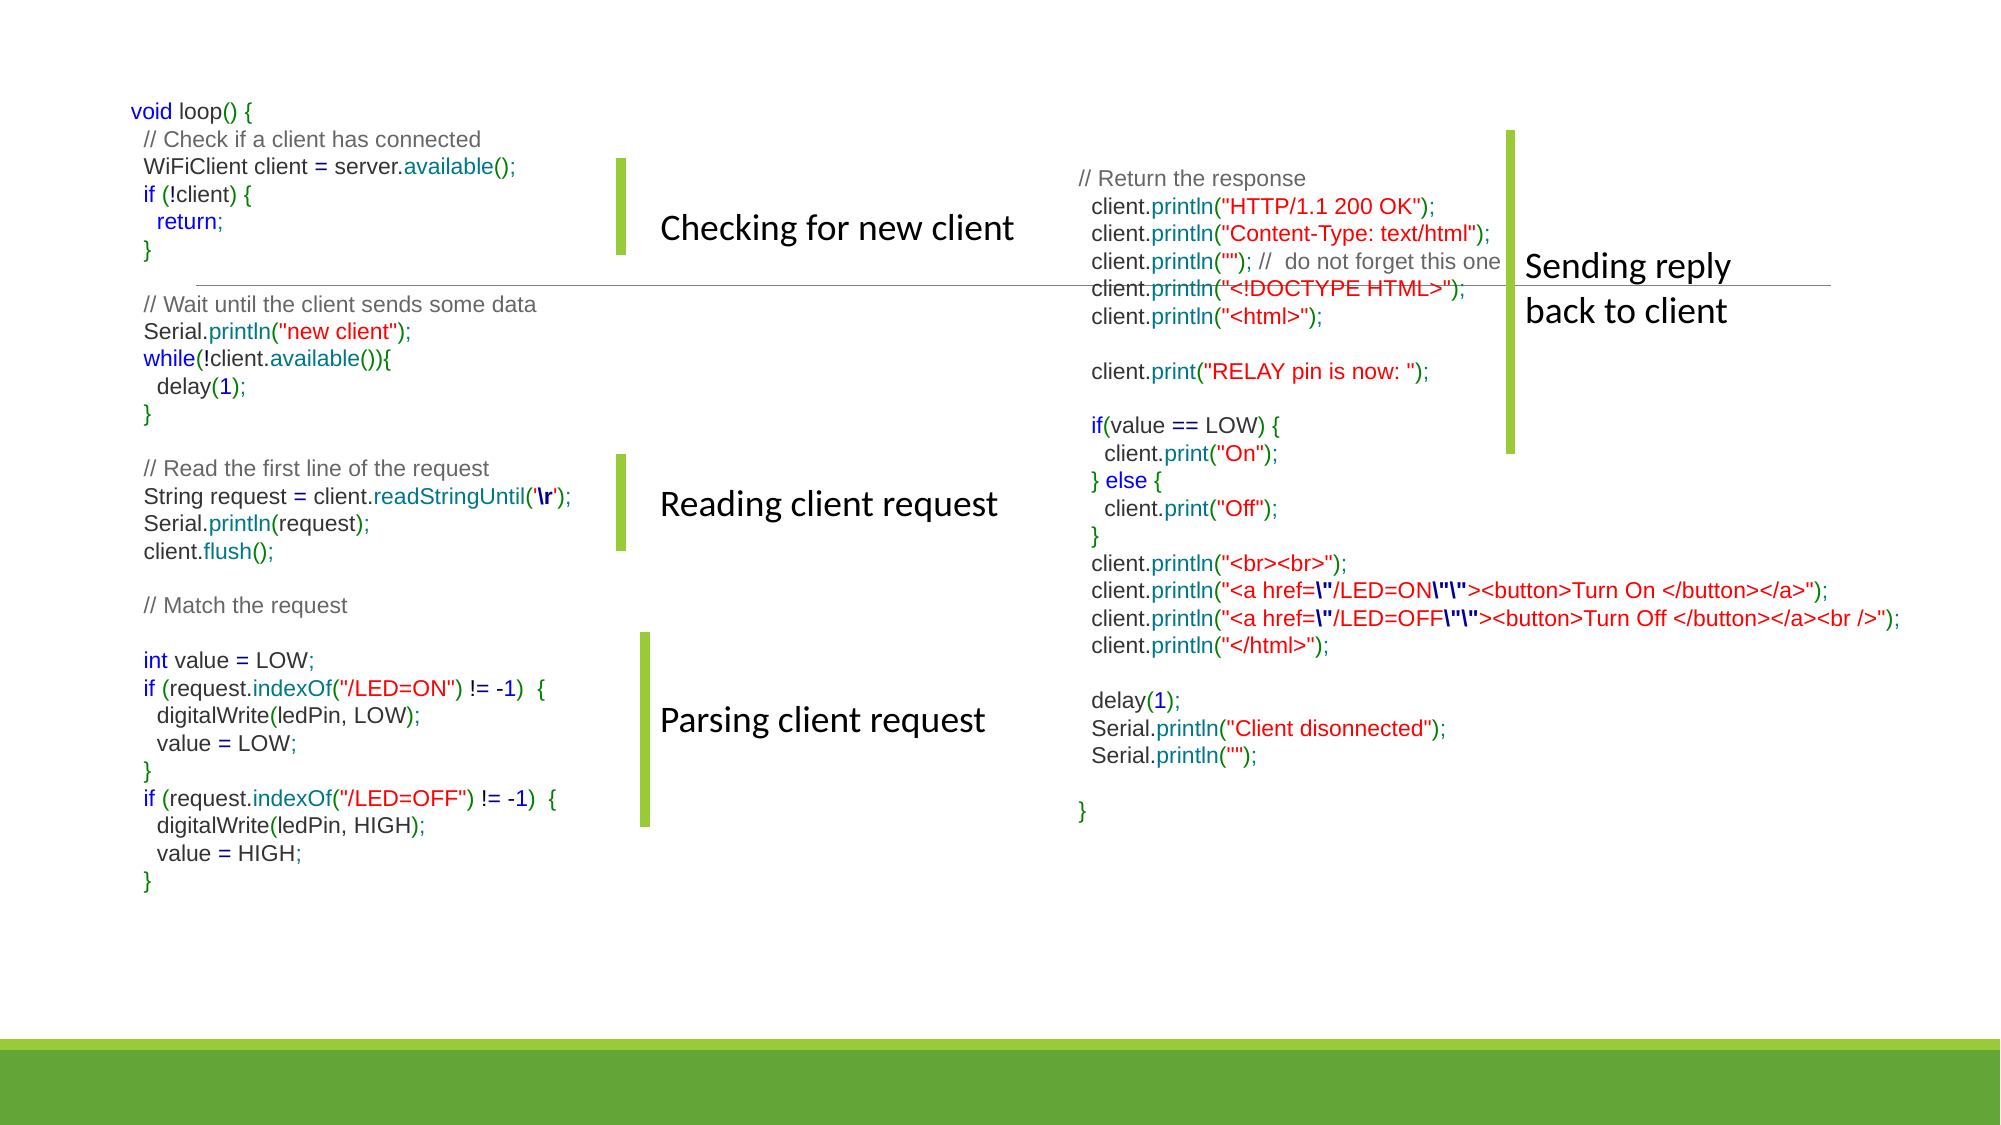

void loop() {
  // Check if a client has connected
  WiFiClient client = server.available();
  if (!client) {
    return;
  }

  // Wait until the client sends some data
  Serial.println("new client");
  while(!client.available()){
    delay(1);
  }

  // Read the first line of the request
  String request = client.readStringUntil('\r');
  Serial.println(request);
  client.flush();

  // Match the request

  int value = LOW;
  if (request.indexOf("/LED=ON") != -1)  {
    digitalWrite(ledPin, LOW);
    value = LOW;
  }
  if (request.indexOf("/LED=OFF") != -1)  {
    digitalWrite(ledPin, HIGH);
    value = HIGH;
  }

// Return the response
  client.println("HTTP/1.1 200 OK");
  client.println("Content-Type: text/html");
  client.println(""); //  do not forget this one
  client.println("<!DOCTYPE HTML>");
  client.println("<html>");

  client.print("RELAY pin is now: ");

  if(value == LOW) {
    client.print("On");
  } else {
    client.print("Off");
  }
  client.println("<br><br>");
  client.println("<a href=\"/LED=ON\"\"><button>Turn On </button></a>");
  client.println("<a href=\"/LED=OFF\"\"><button>Turn Off </button></a><br />");
  client.println("</html>");

  delay(1);
  Serial.println("Client disonnected");
  Serial.println("");

}
Checking for new client
Sending reply back to client
Reading client request
Parsing client request